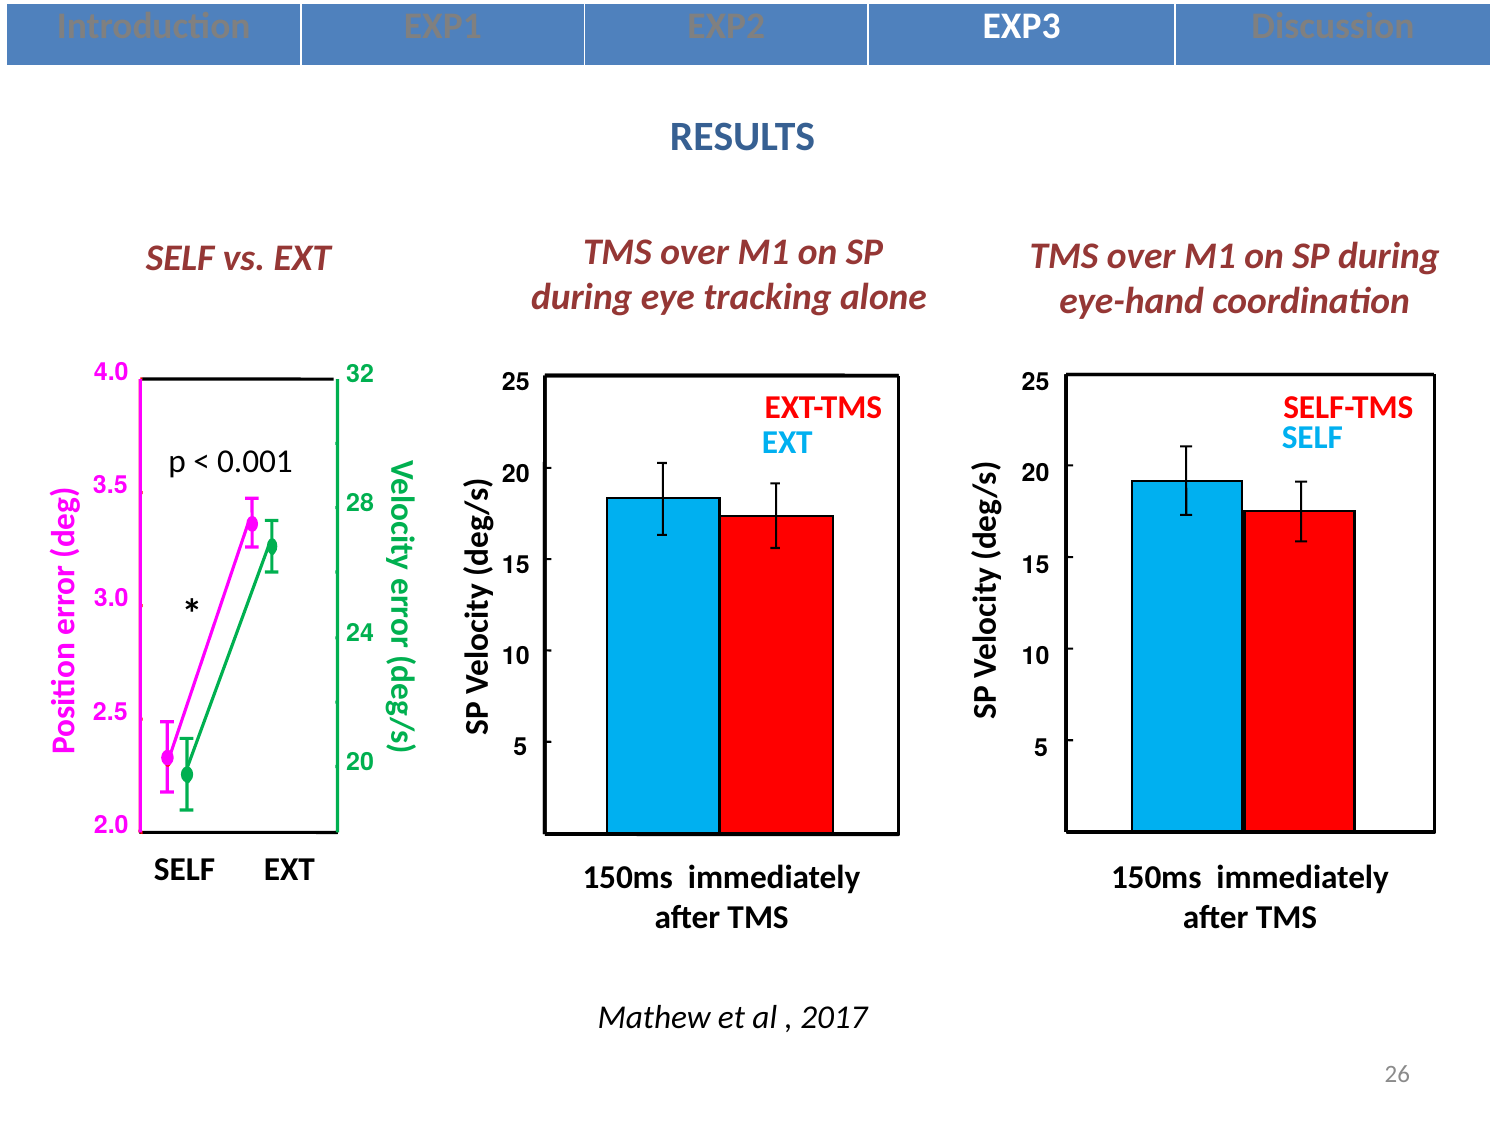

| Introduction | EXP1 | EXP2 | EXP3 | Discussion |
| --- | --- | --- | --- | --- |
RESULTS
 TMS over M1 on SP during eye tracking alone
TMS over M1 on SP during eye-hand coordination
SELF vs. EXT
4.0
32

3.5
28

3.0
Velocity error (deg/s)
Position error (deg)

24

2.5

20

2.0

SELF
EXT
25

EXT-TMS
EXT
20

15
SP Velocity (deg/s)
10
5

25

SELF-TMS
SELF
20

15
SP Velocity (deg/s)
10
5

p < 0.001

*
150ms  immediately after TMS
150ms  immediately after TMS
Mathew et al , 2017
26